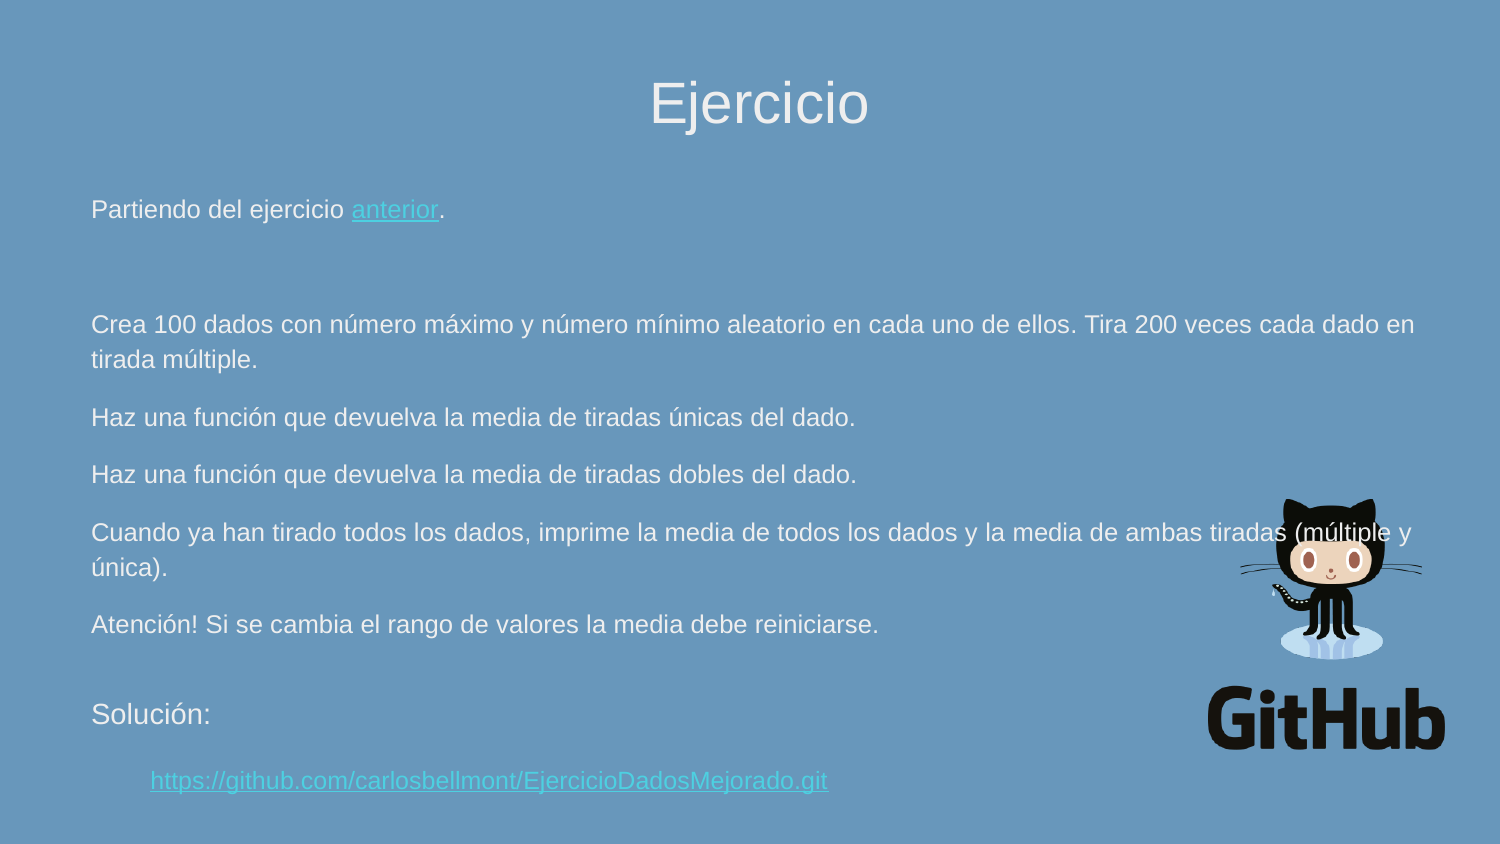

Partiendo del ejercicio anterior.

Crea 100 dados con número máximo y número mínimo aleatorio en cada uno de ellos. Tira 200 veces cada dado en tirada múltiple.
Haz una función que devuelva la media de tiradas únicas del dado.
Haz una función que devuelva la media de tiradas dobles del dado.
Cuando ya han tirado todos los dados, imprime la media de todos los dados y la media de ambas tiradas (múltiple y única).
Atención! Si se cambia el rango de valores la media debe reiniciarse.
https://github.com/carlosbellmont/EjercicioDadosMejorado.git